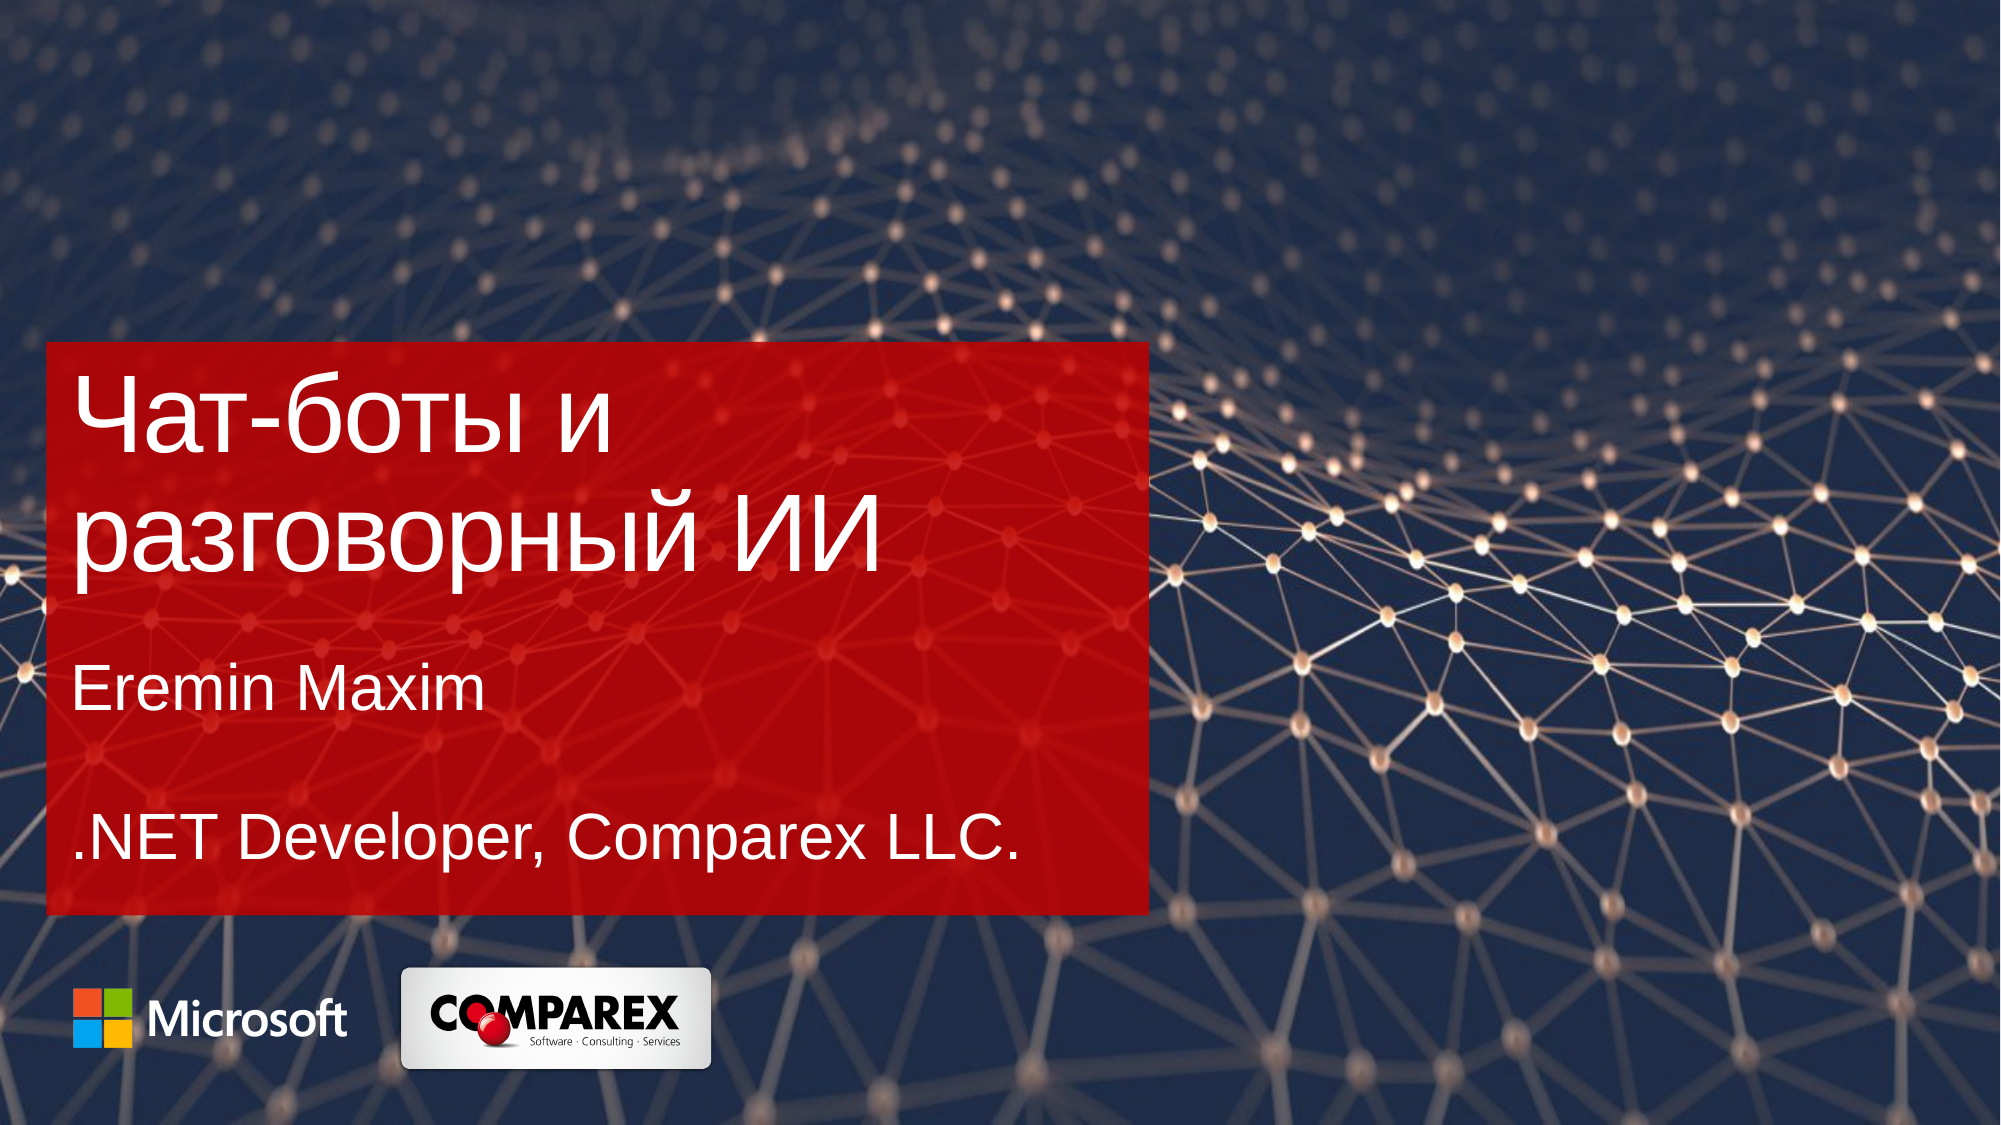

# Чат-боты и разговорный ИИ
Eremin Maxim
.NET Developer, Comparex LLC.